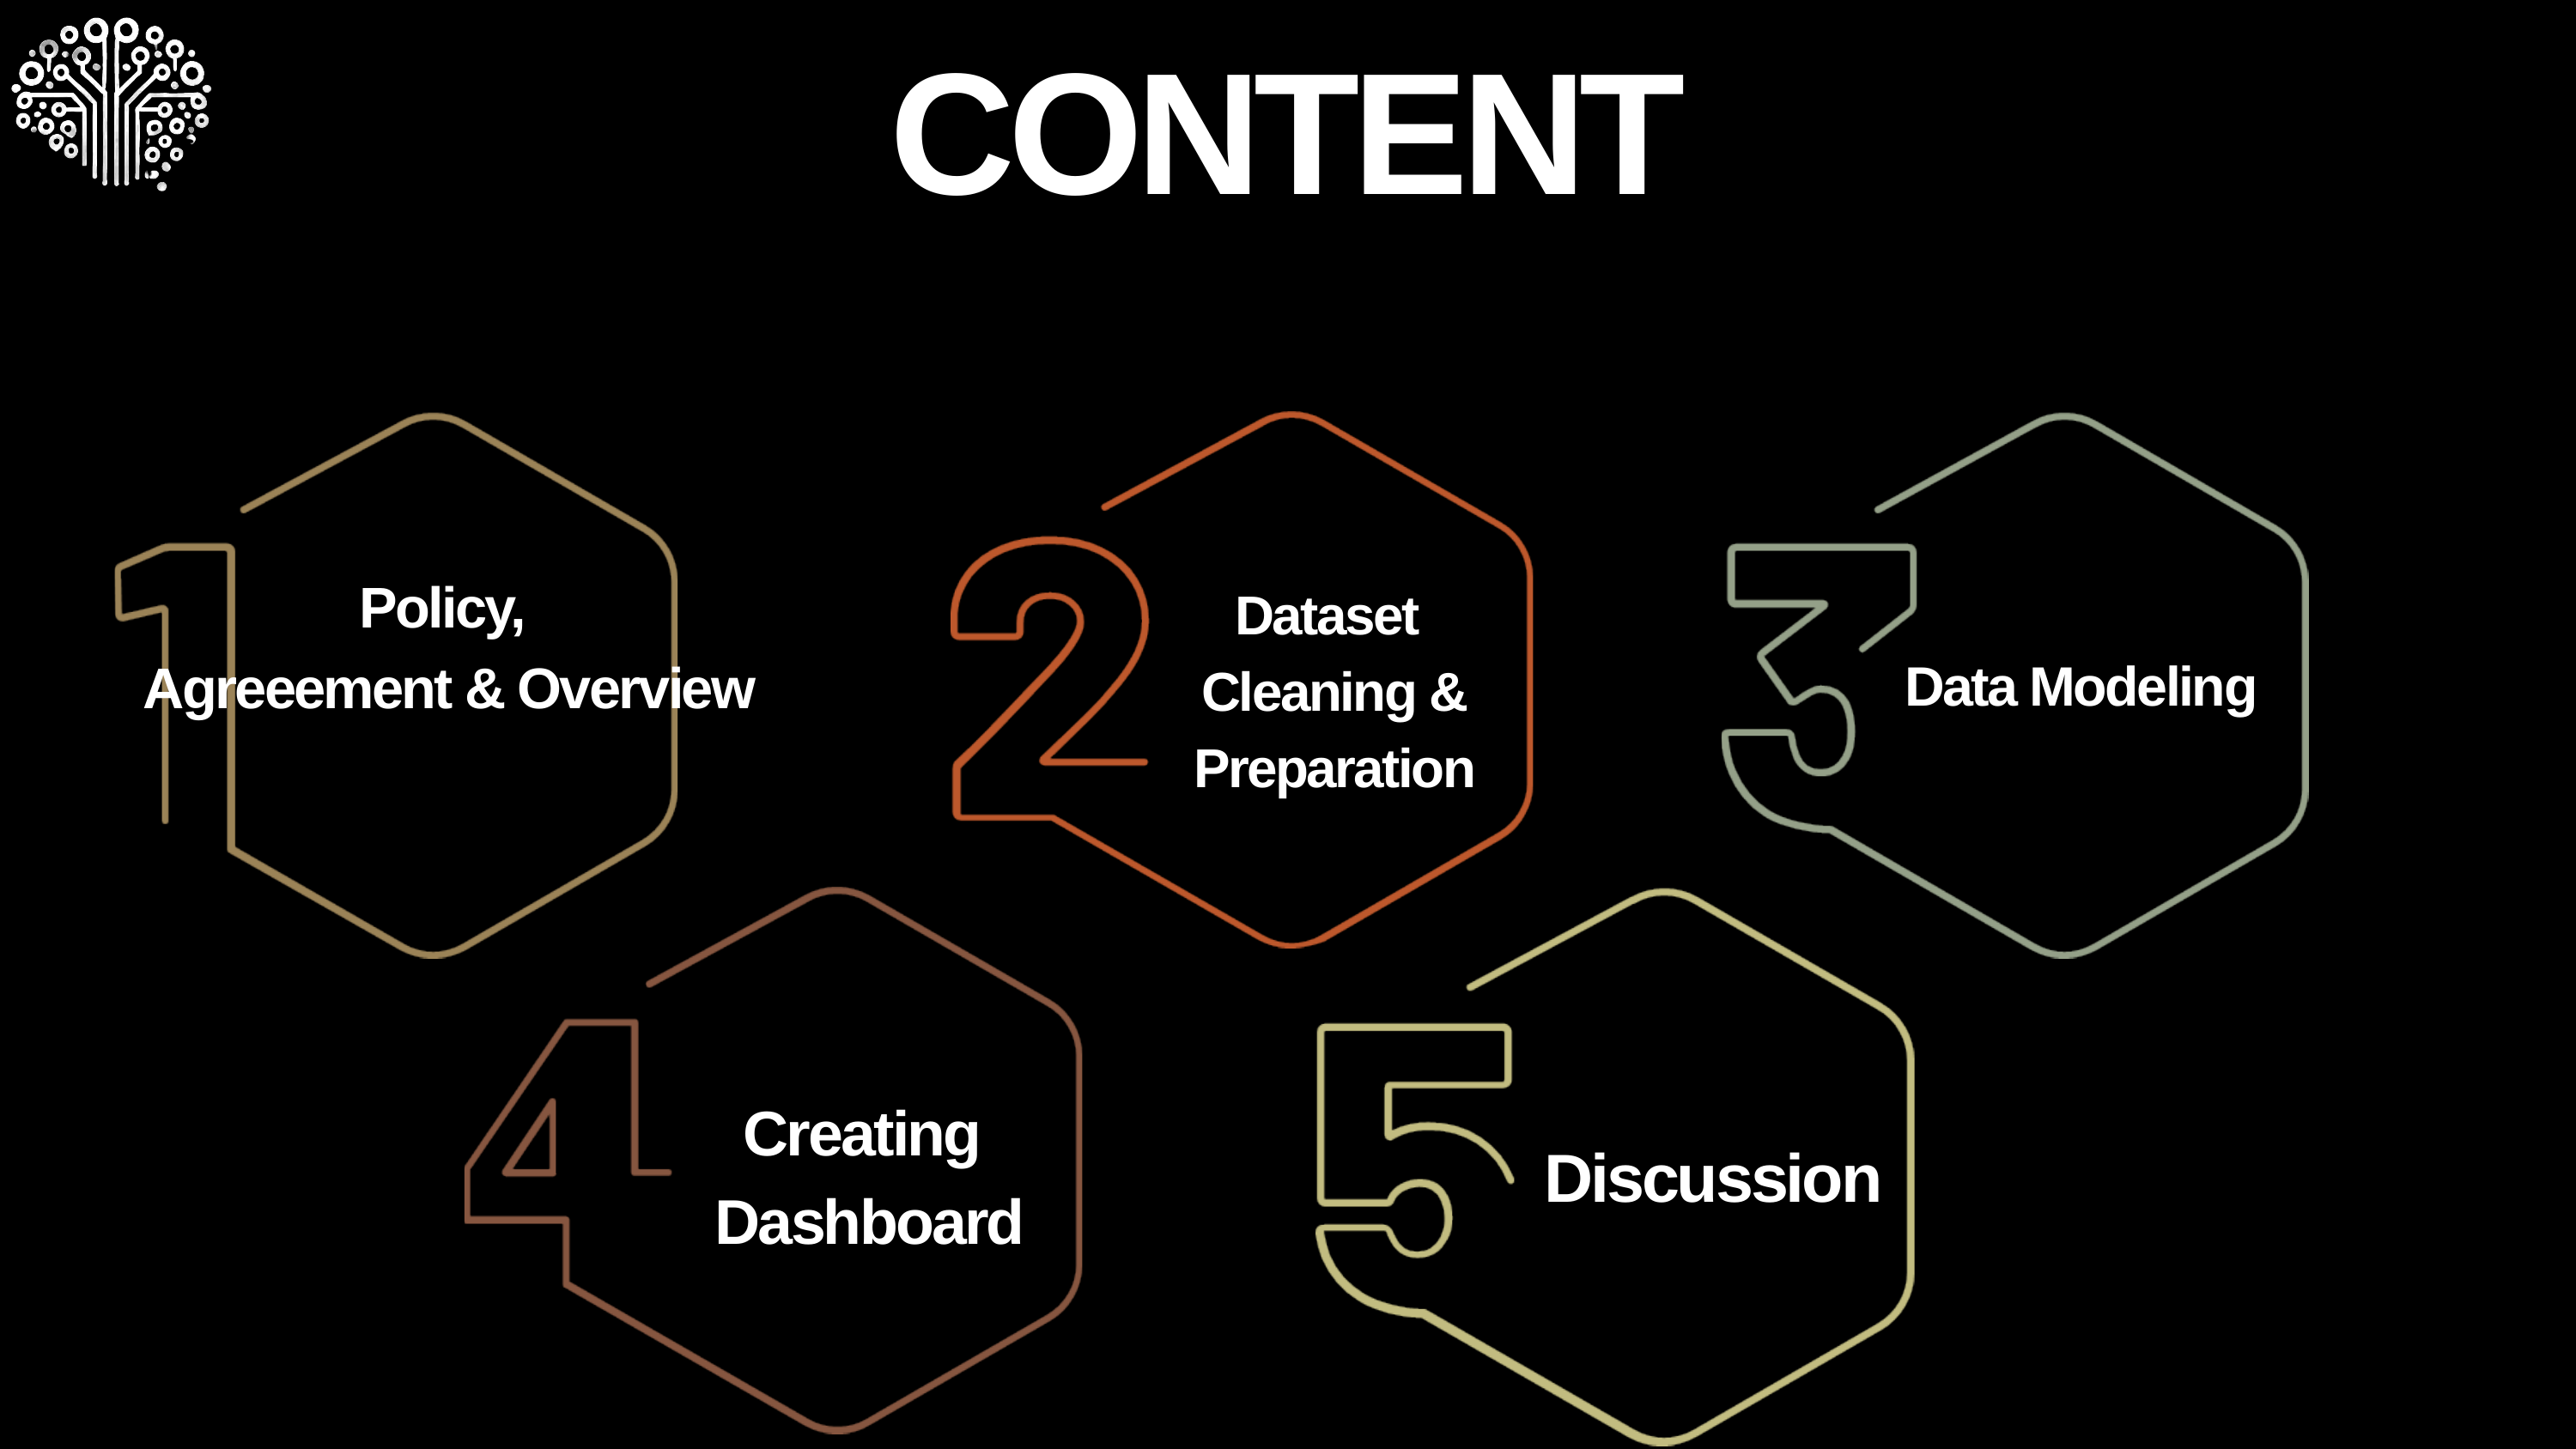

CONTENT

Policy,
Agreeement & Overview
Dataset
 Cleaning &
 Preparation
Data Modeling

Creating
Dashboard
Discussion